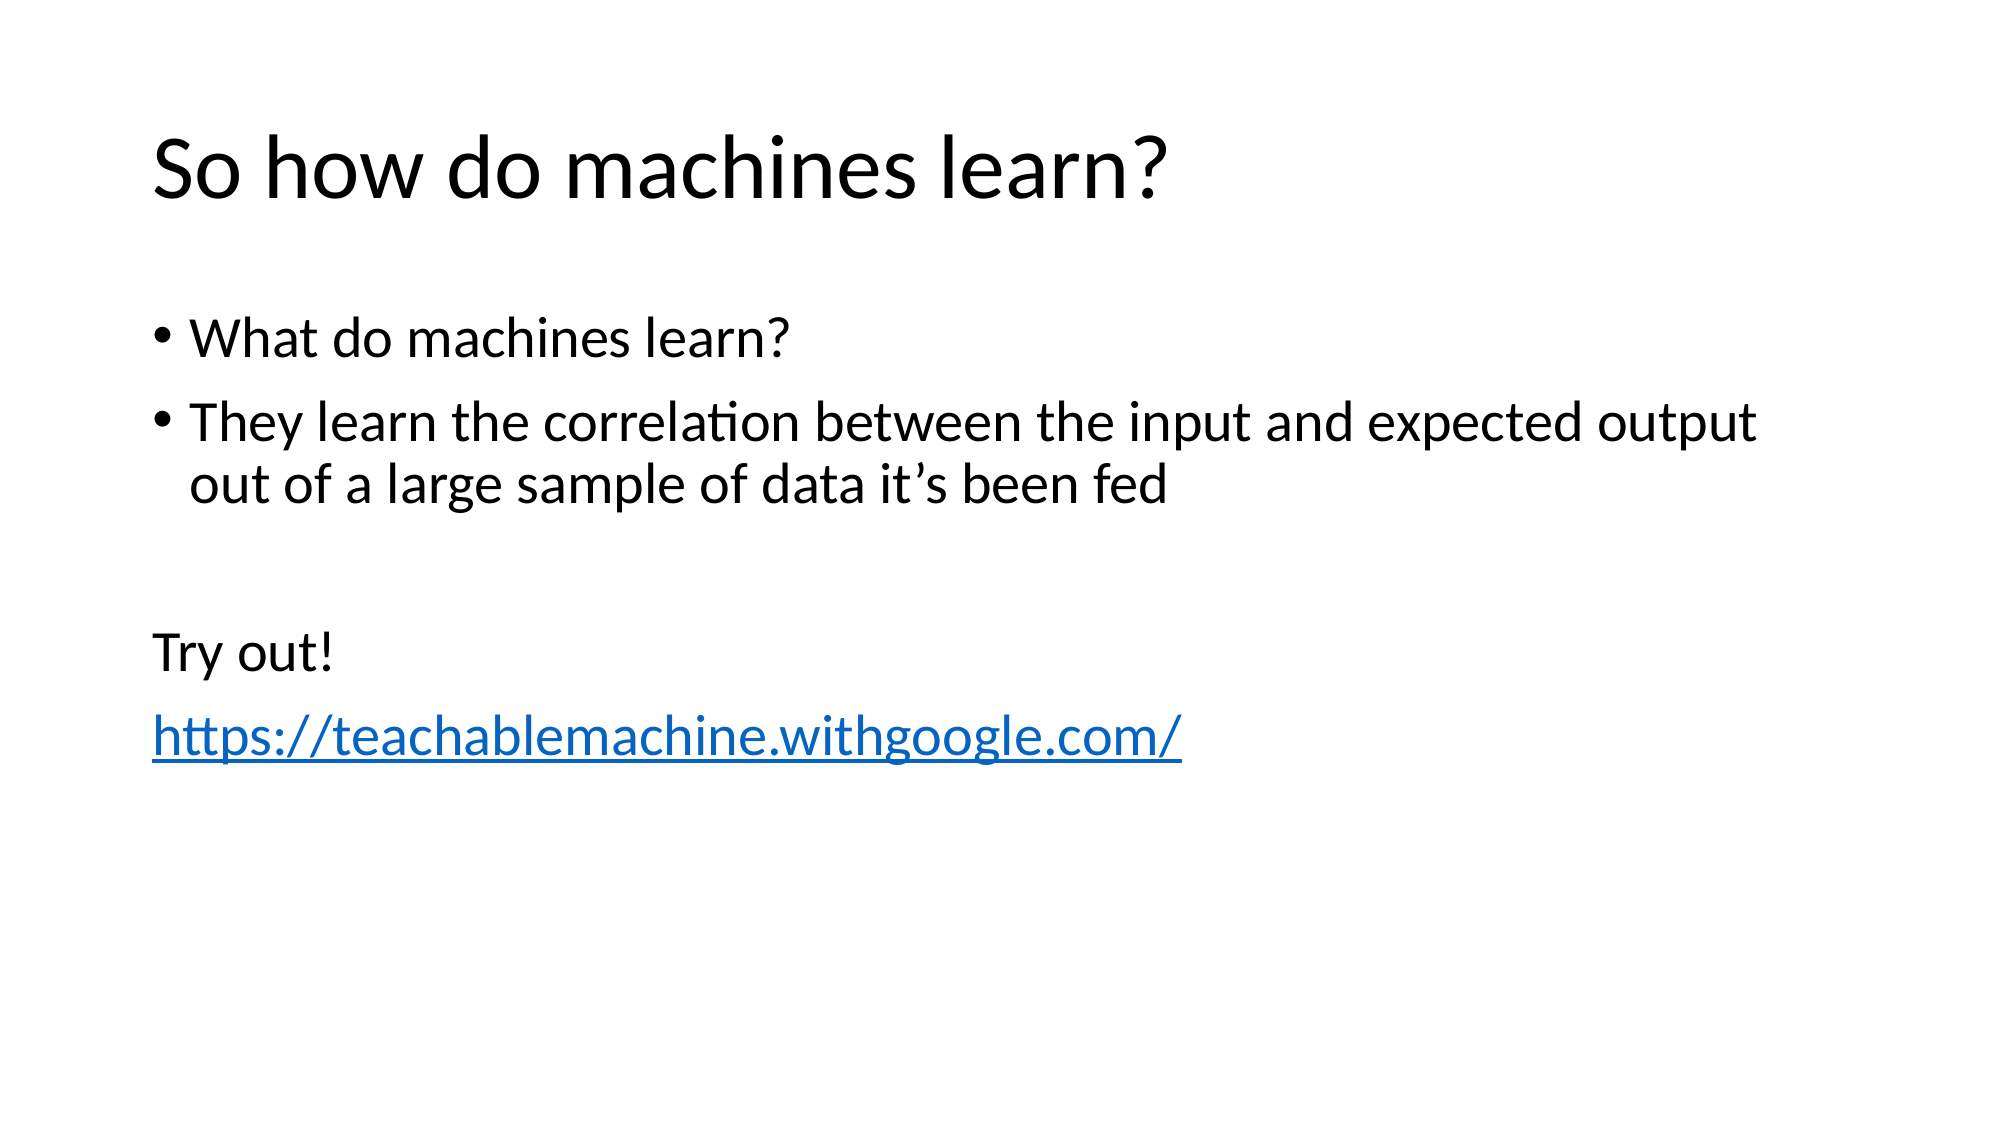

# So how do machines learn?
What do machines learn?
They learn the correlation between the input and expected output out of a large sample of data it’s been fed

Try out!
https://teachablemachine.withgoogle.com/